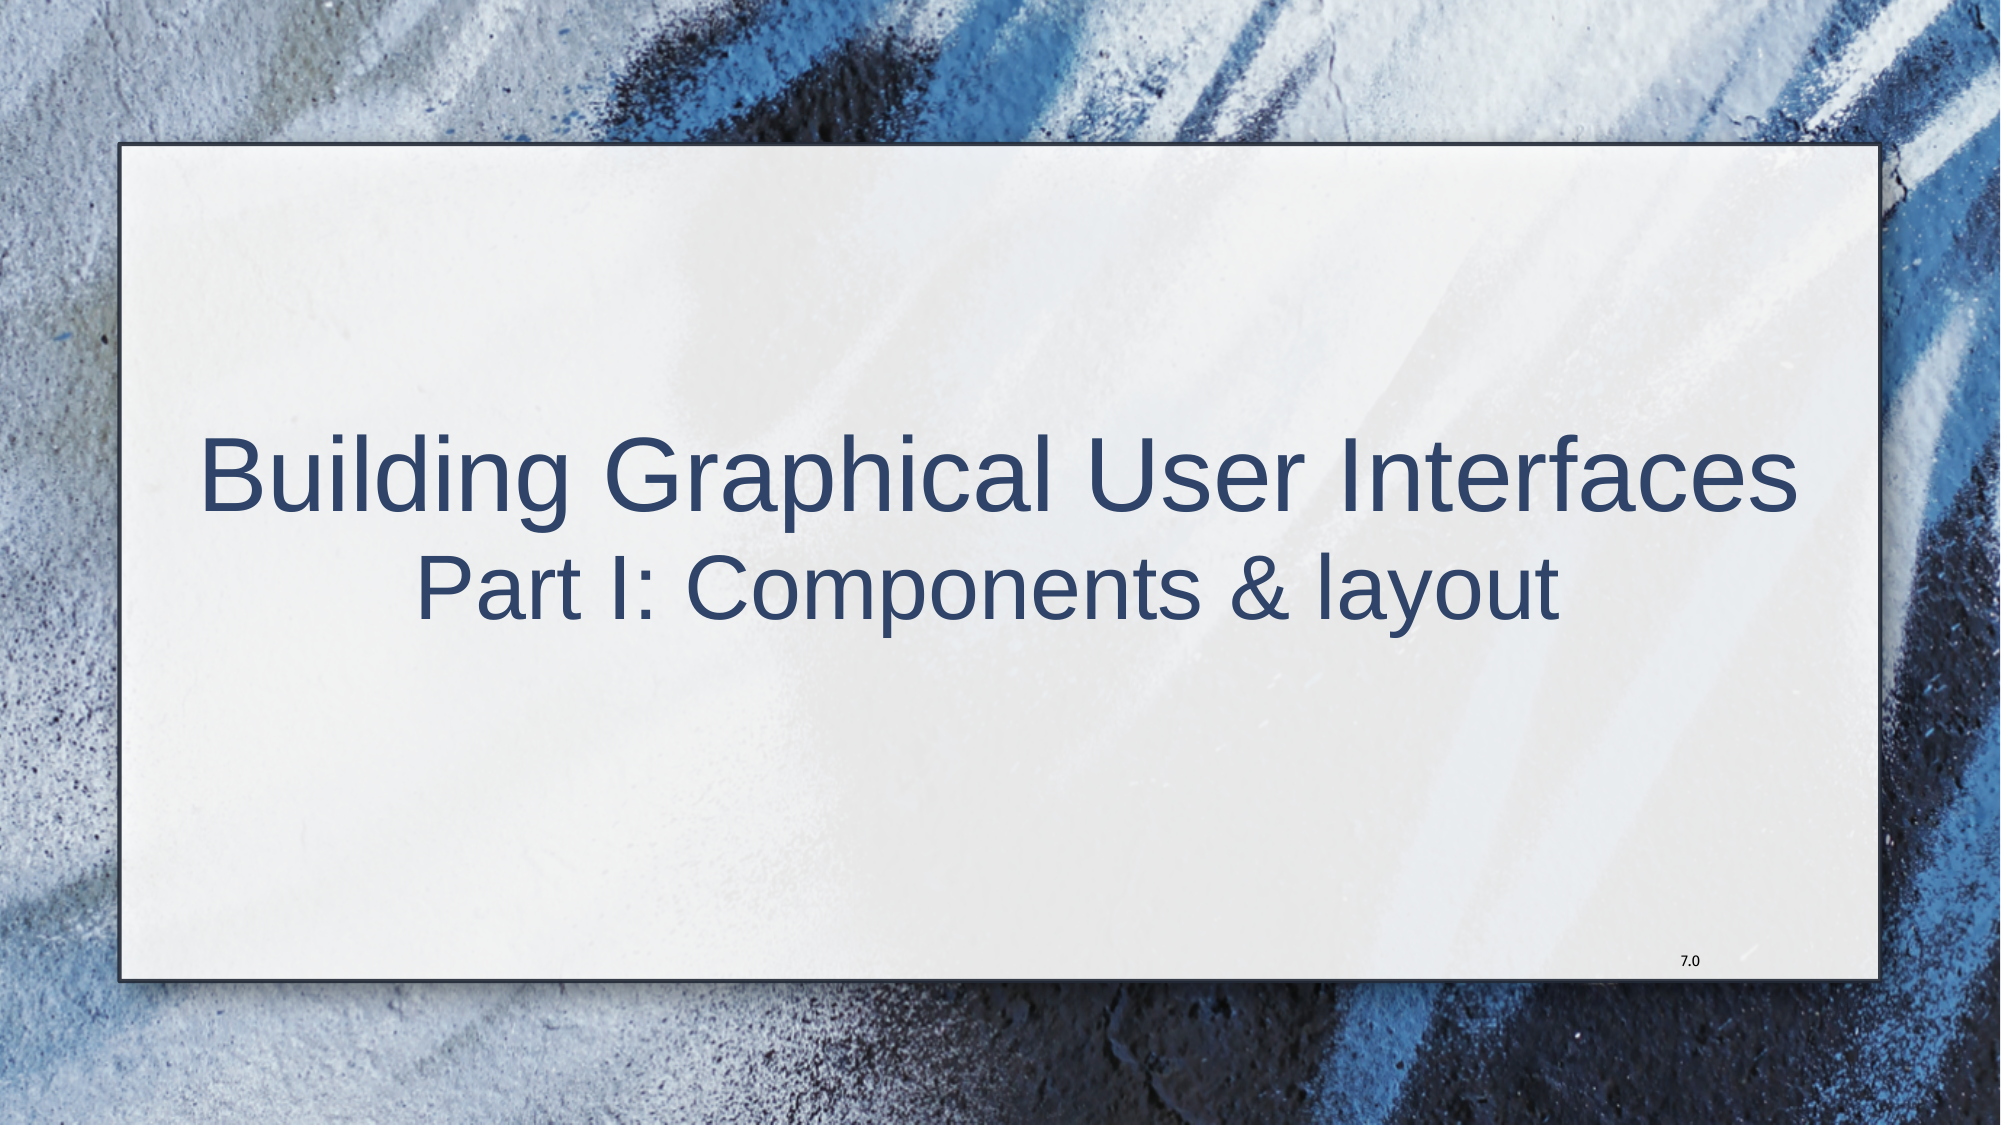

# Building Graphical User Interfaces
Part I: Components & layout

7.0